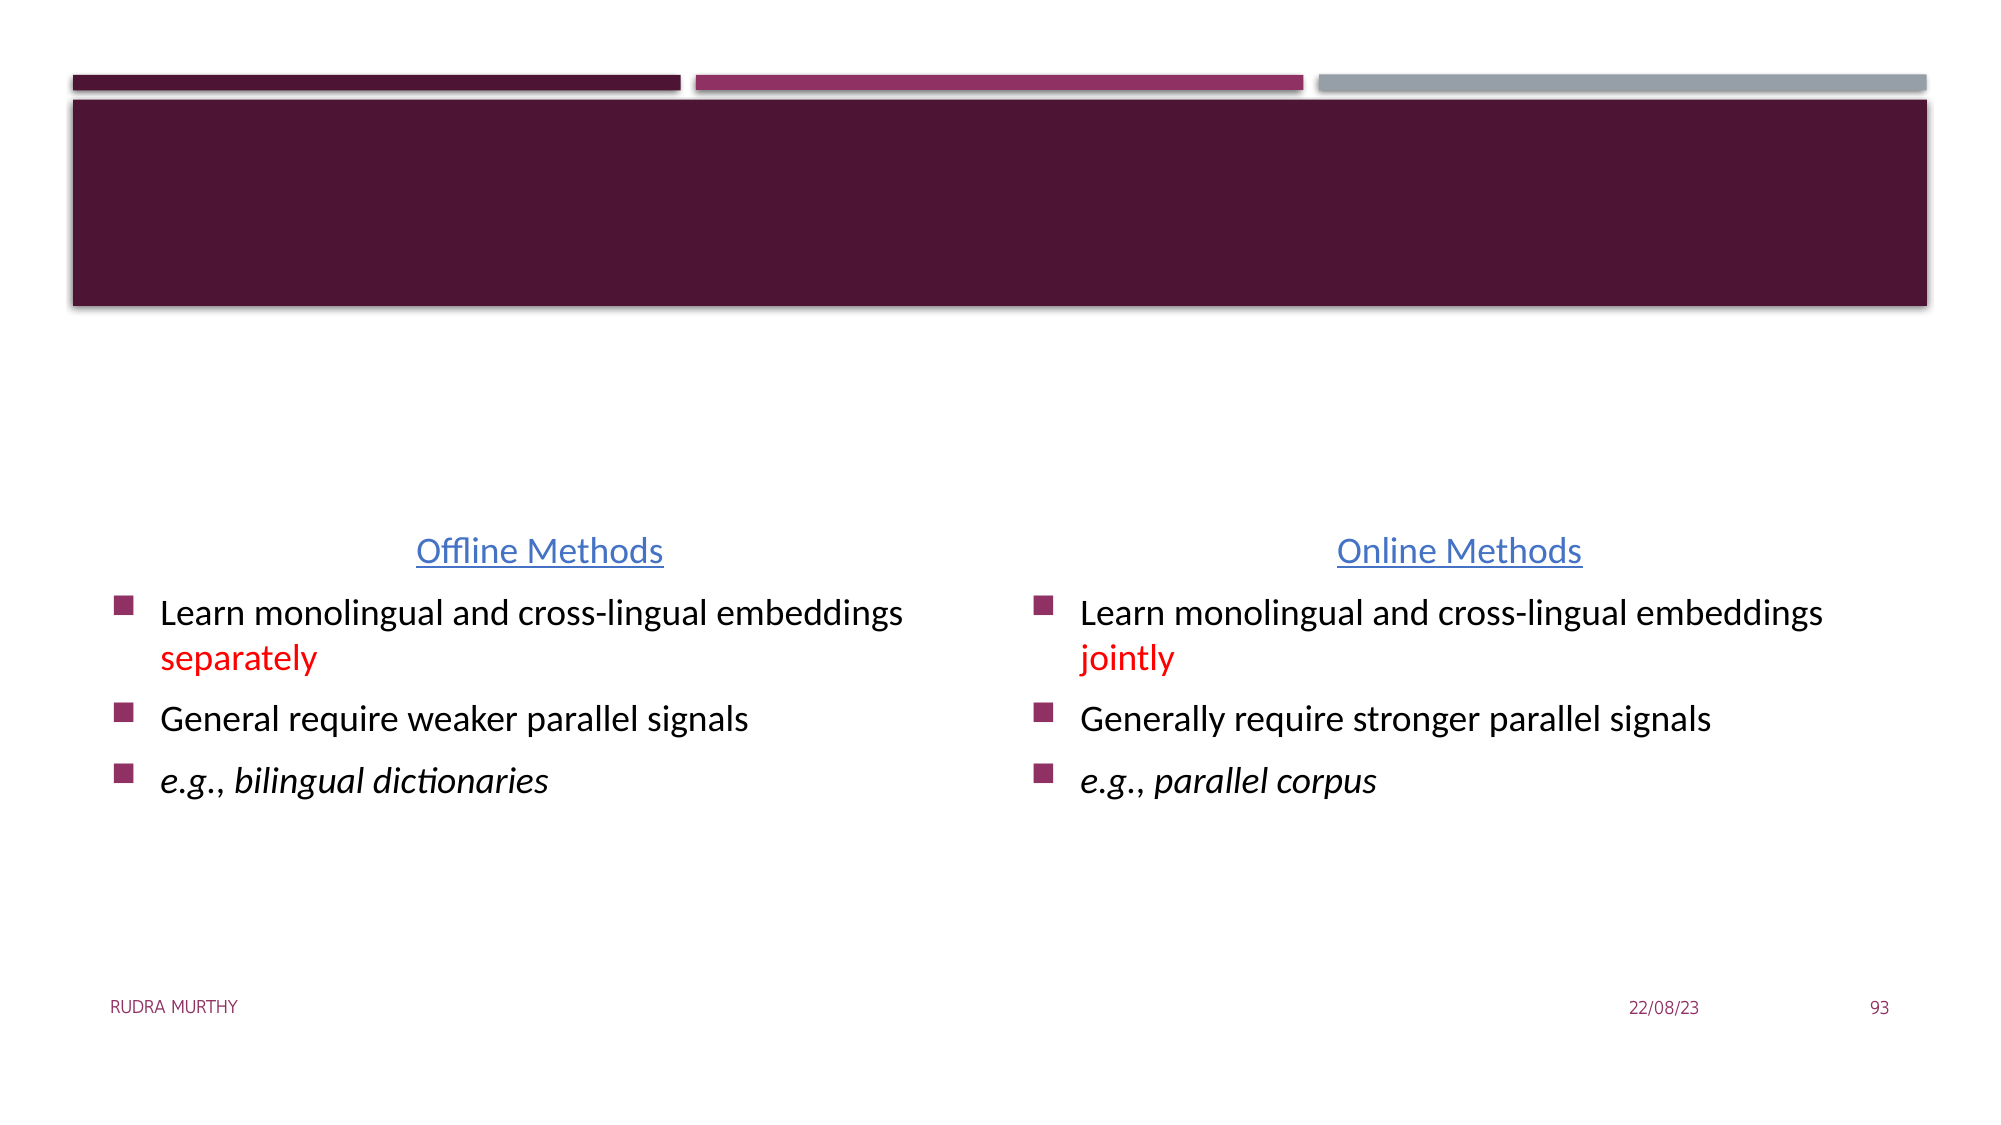

Offline Methods
Learn monolingual and cross-lingual embeddings separately
General require weaker parallel signals
e.g., bilingual dictionaries
Online Methods
Learn monolingual and cross-lingual embeddings jointly
Generally require stronger parallel signals
e.g., parallel corpus
Rudra Murthy
22/08/23
93